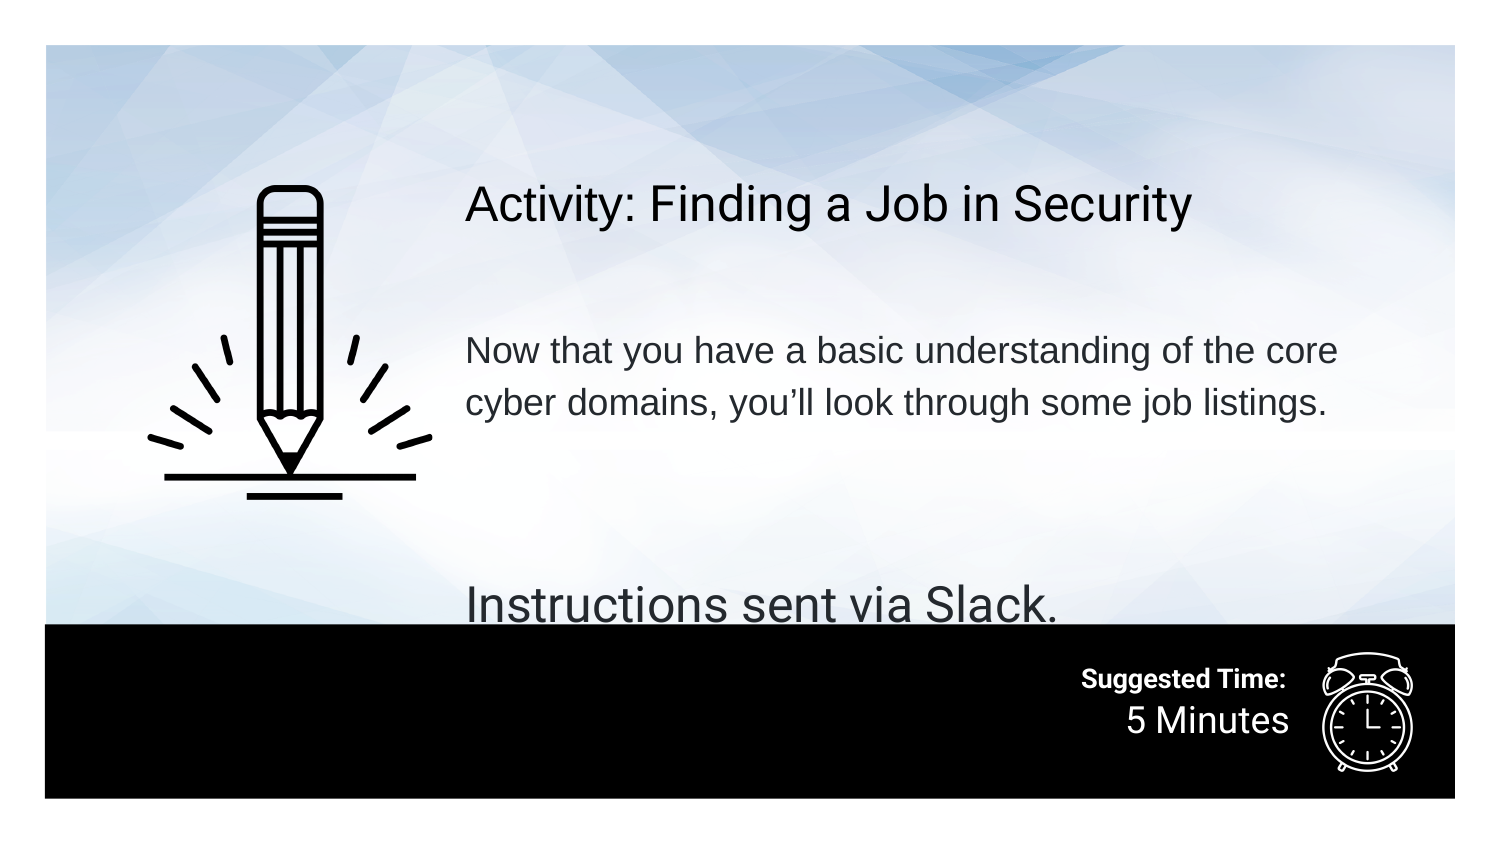

Activity: Finding a Job in Security

Now that you have a basic understanding of the core cyber domains, you’ll look through some job listings.

Instructions sent via Slack.

# 5 Minutes